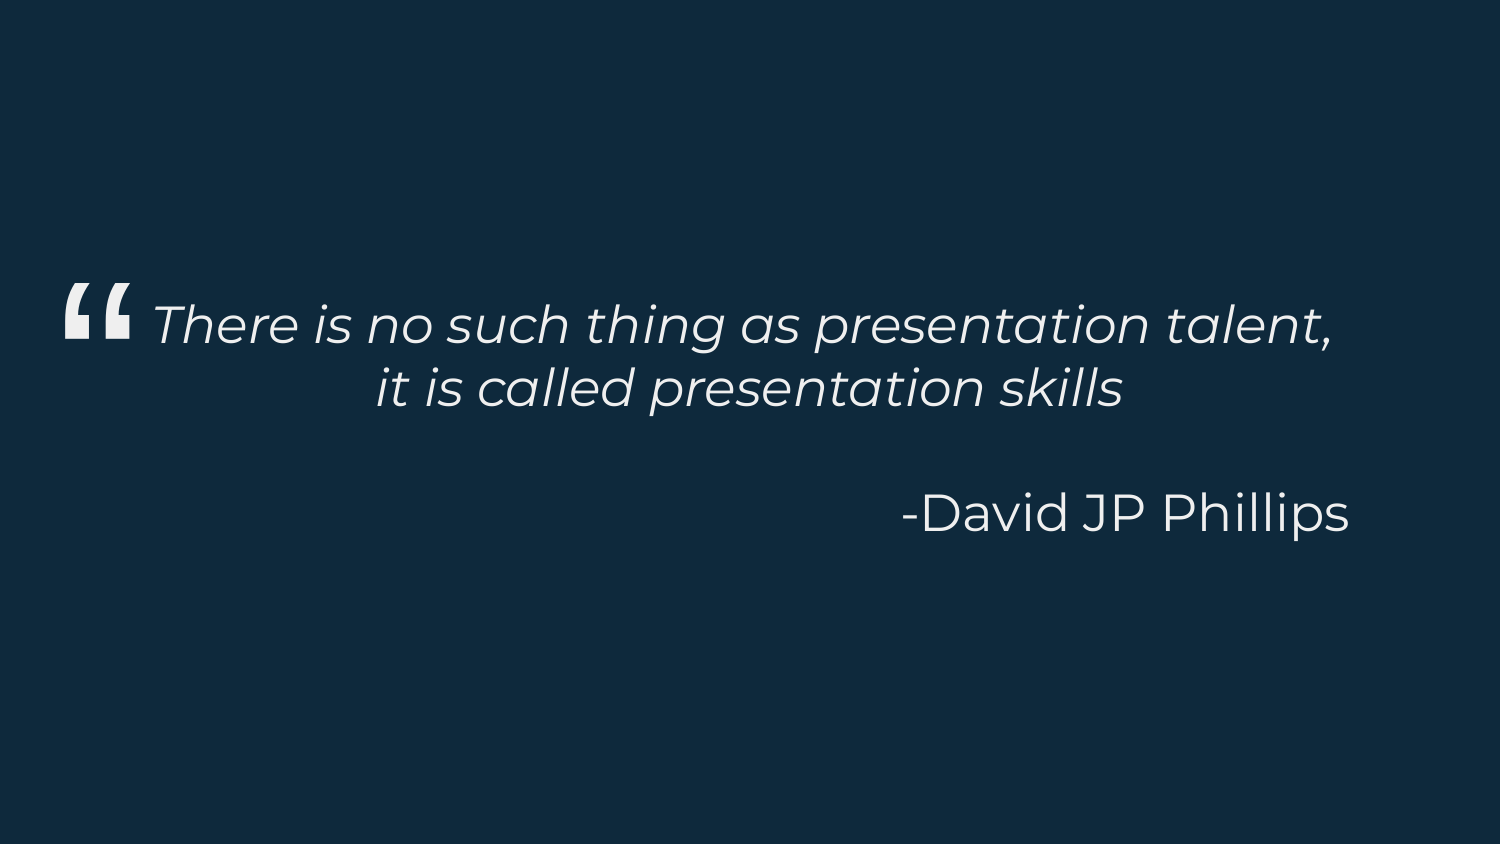

“
# There is no such thing as presentation talent,
it is called presentation skills

-David JP Phillips